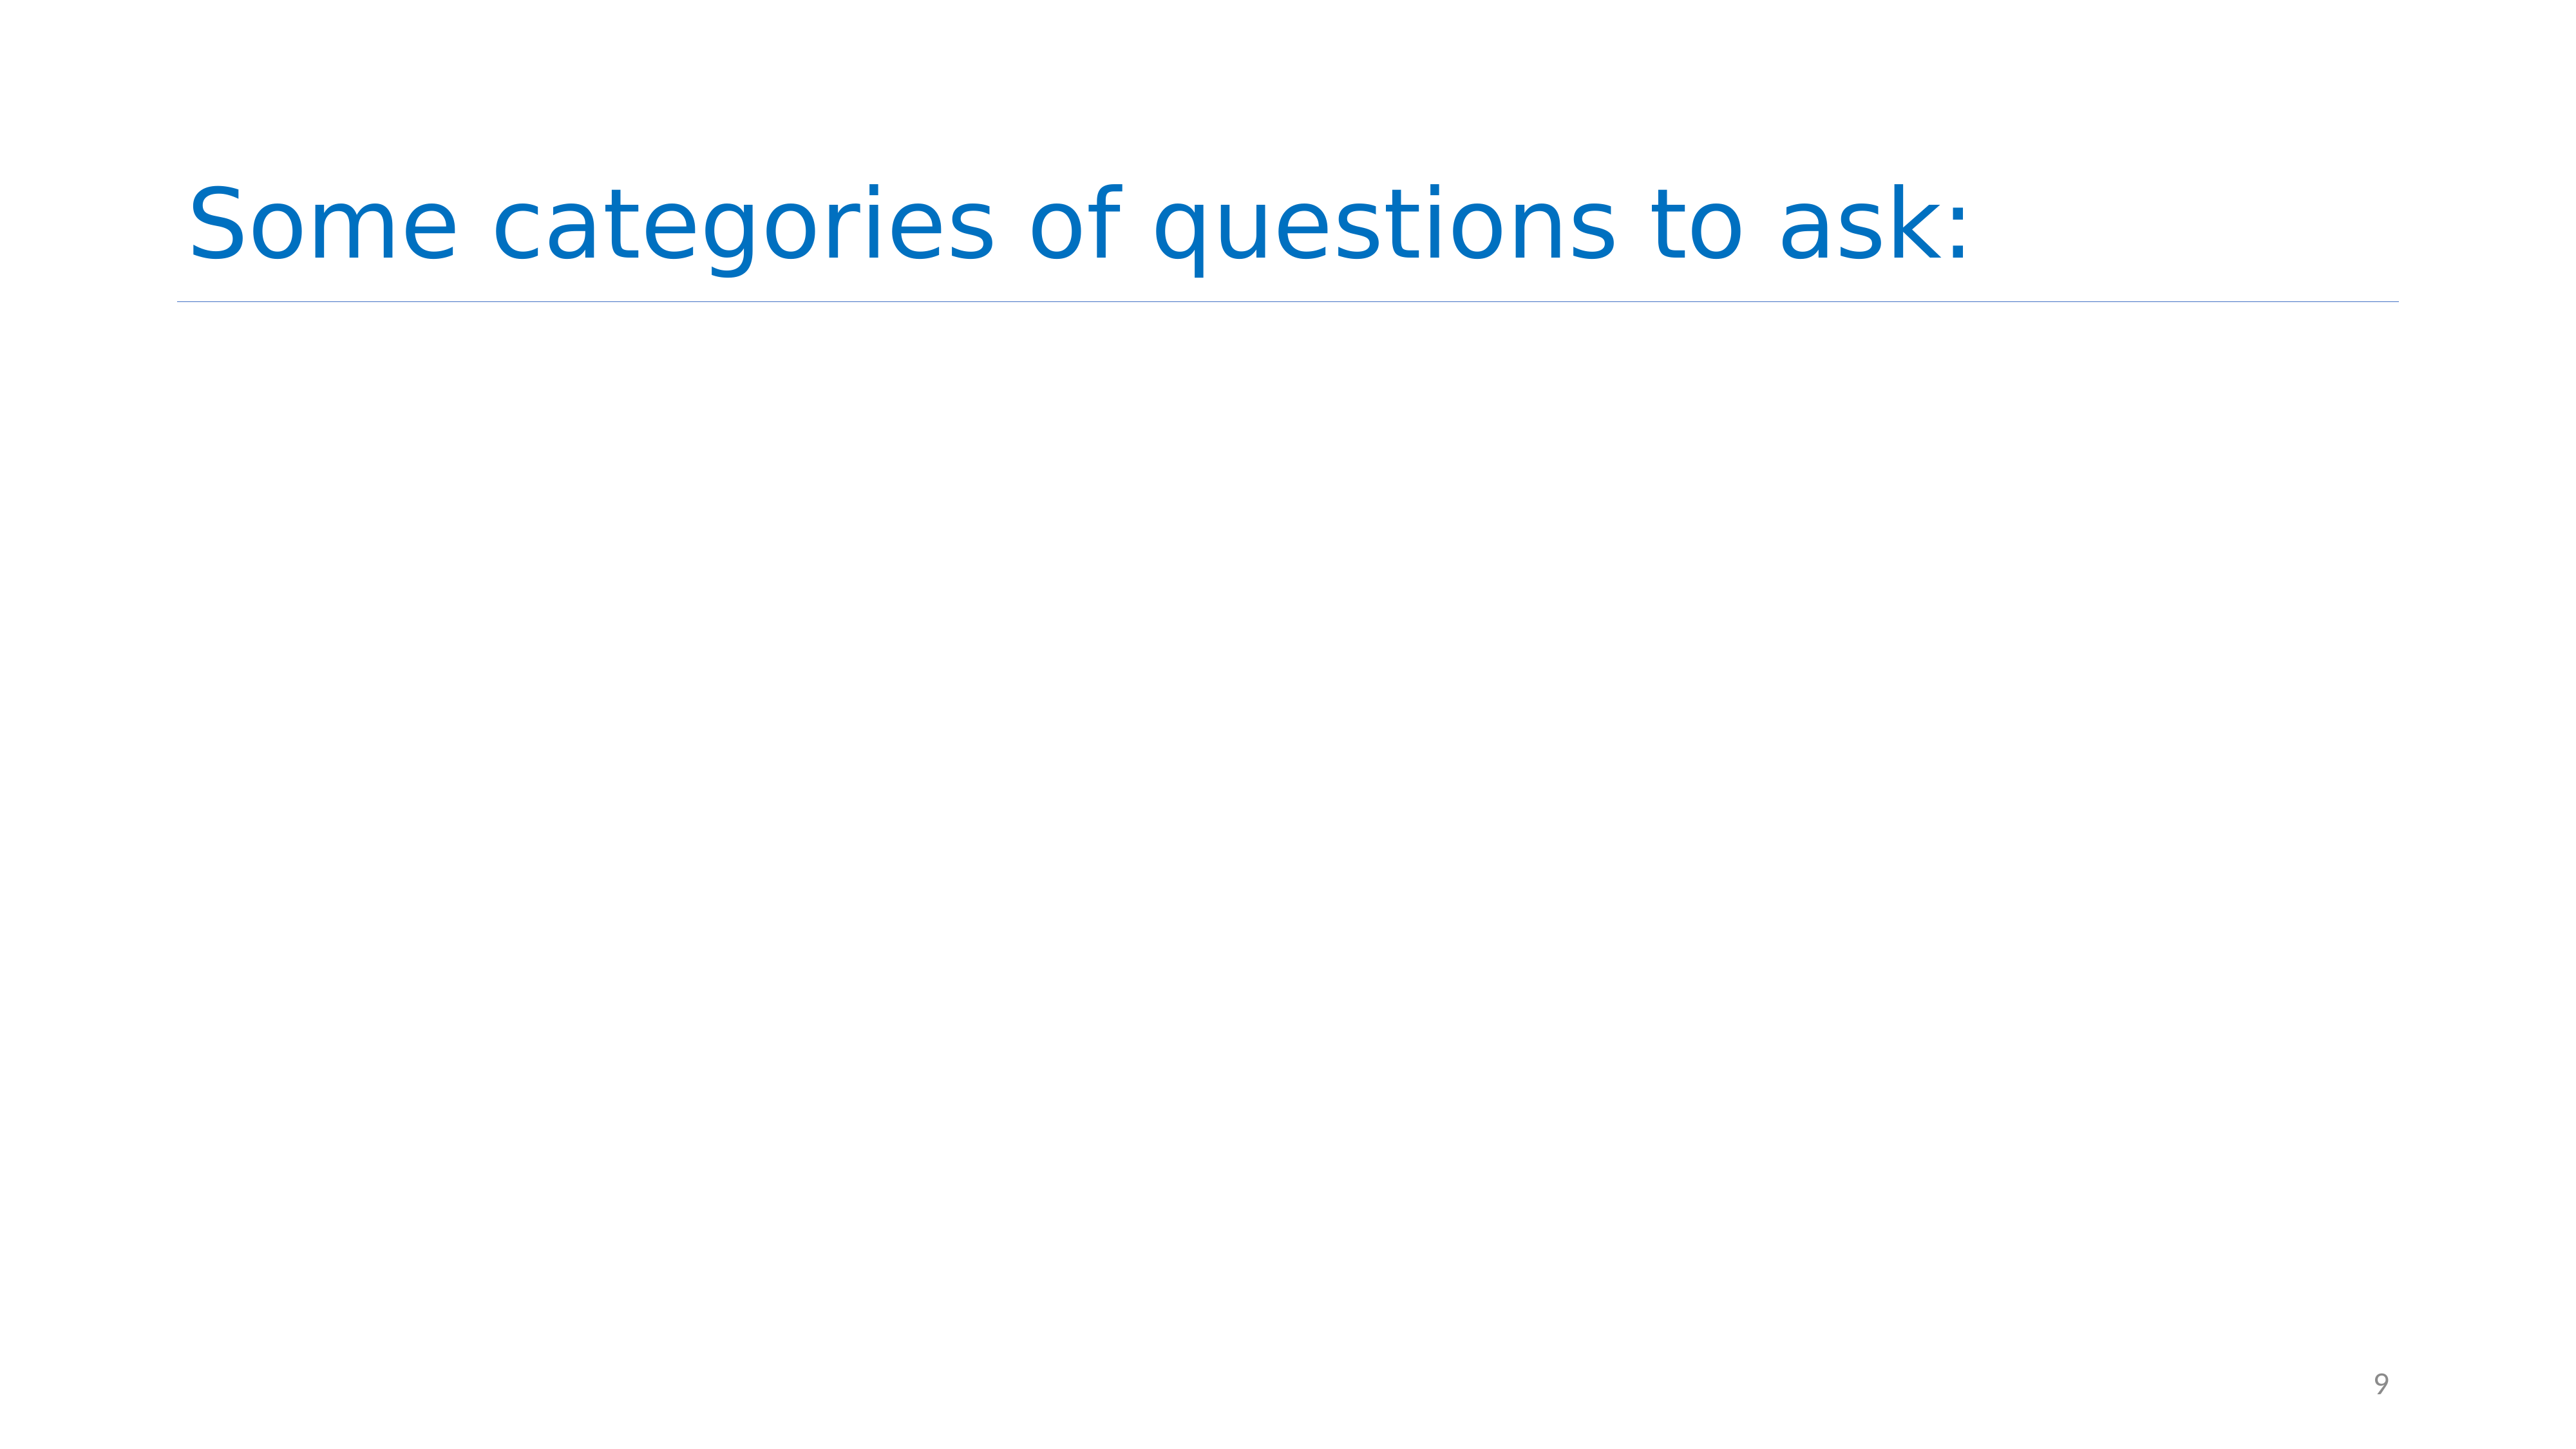

# Some categories of questions to ask:

9